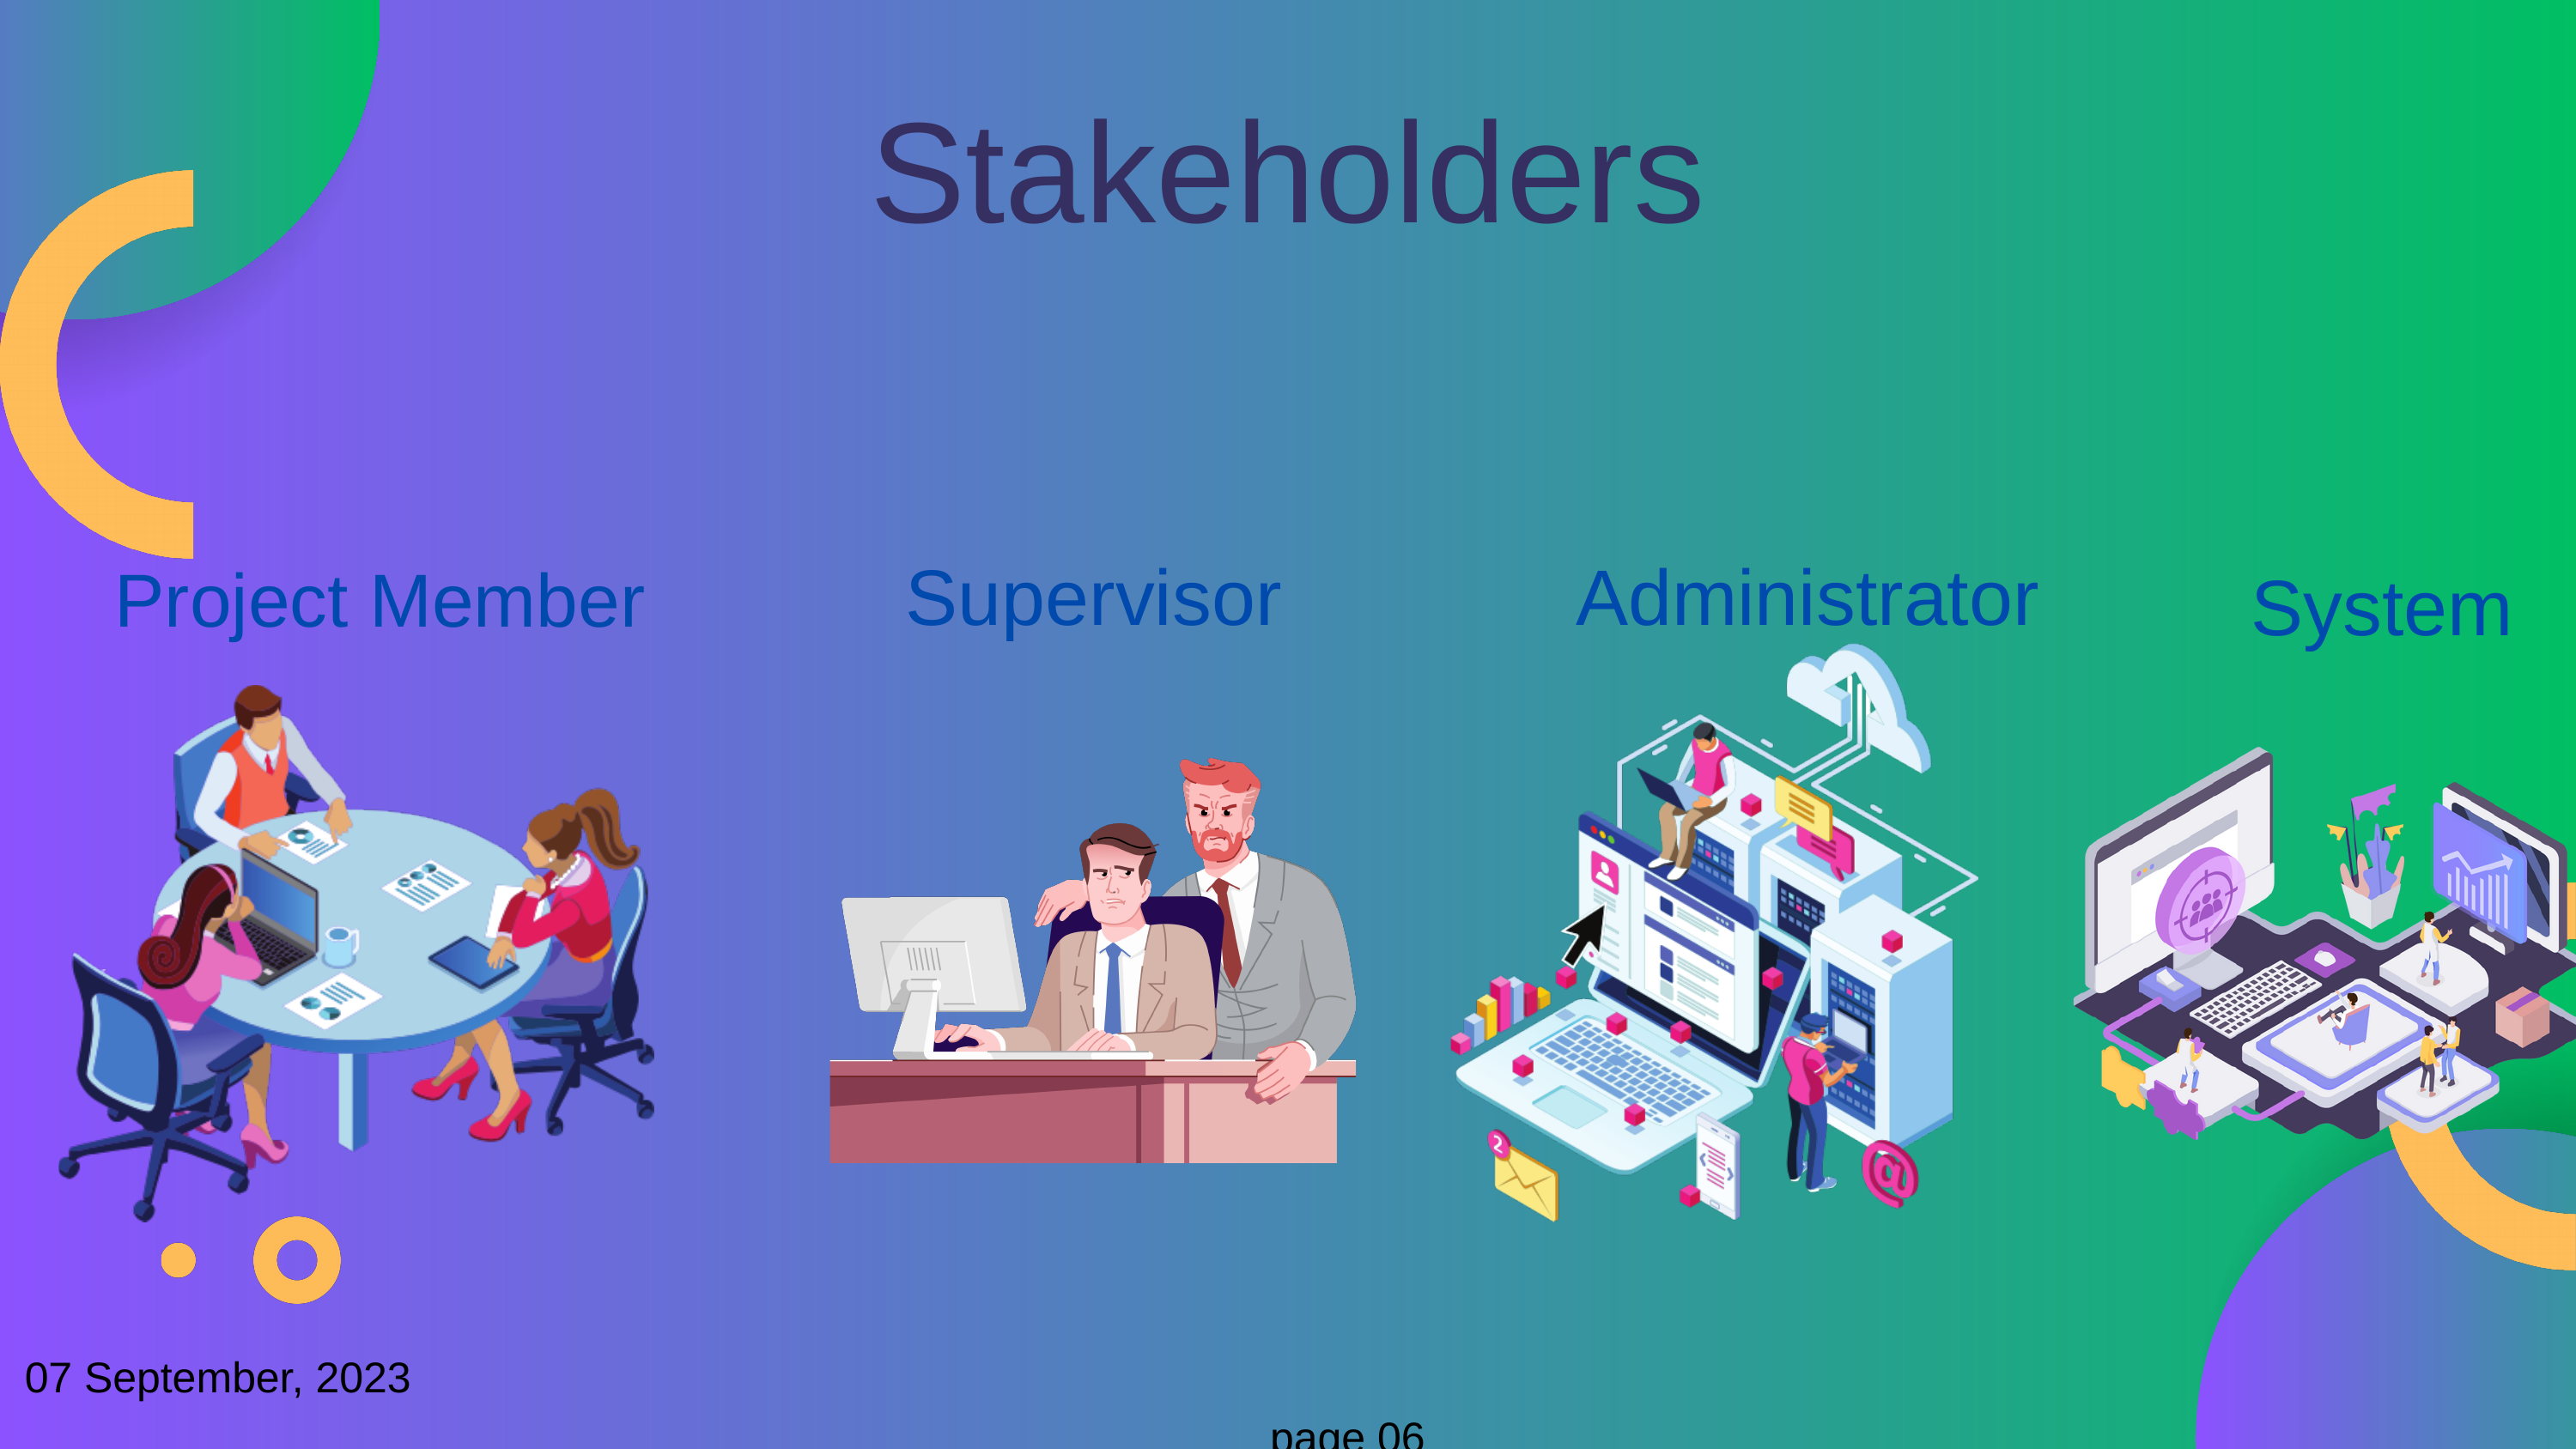

Stakeholders

Supervisor
Administrator
Project Member
System

07 September, 2023                                                                                                                                                                                             page 06